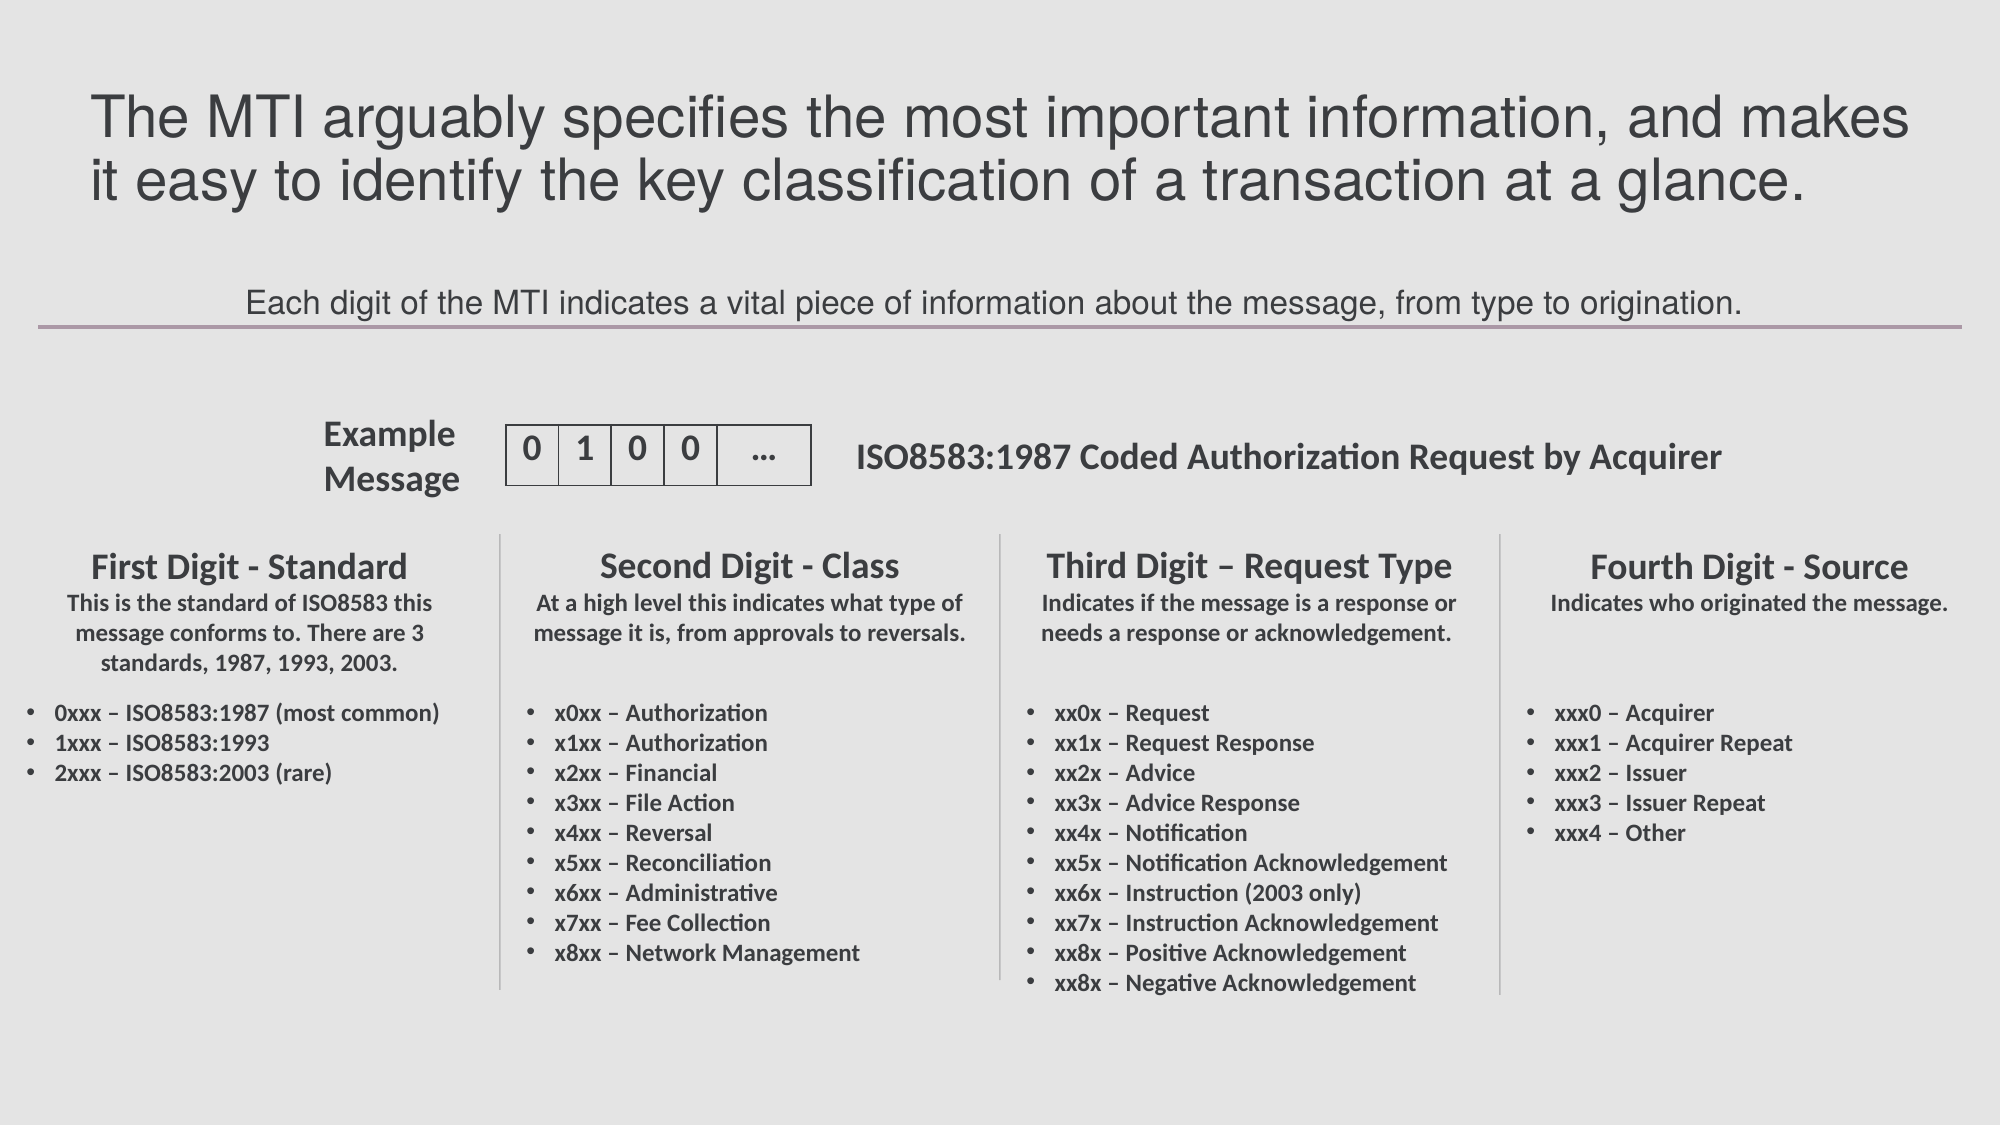

# The MTI arguably specifies the most important information, and makes it easy to identify the key classification of a transaction at a glance.
Each digit of the MTI indicates a vital piece of information about the message, from type to origination.
Example Message
| 0 | 1 | 0 | 0 | … |
| --- | --- | --- | --- | --- |
ISO8583:1987 Coded Authorization Request by Acquirer
First Digit - Standard
This is the standard of ISO8583 this message conforms to. There are 3 standards, 1987, 1993, 2003.
Second Digit - Class
At a high level this indicates what type of message it is, from approvals to reversals.
Third Digit – Request Type
Indicates if the message is a response or needs a response or acknowledgement.
Fourth Digit - Source
Indicates who originated the message.
0xxx – ISO8583:1987 (most common)
1xxx – ISO8583:1993
2xxx – ISO8583:2003 (rare)
x0xx – Authorization
x1xx – Authorization
x2xx – Financial
x3xx – File Action
x4xx – Reversal
x5xx – Reconciliation
x6xx – Administrative
x7xx – Fee Collection
x8xx – Network Management

xx0x – Request
xx1x – Request Response
xx2x – Advice
xx3x – Advice Response
xx4x – Notification
xx5x – Notification Acknowledgement
xx6x – Instruction (2003 only)
xx7x – Instruction Acknowledgement
xx8x – Positive Acknowledgement
xx8x – Negative Acknowledgement

xxx0 – Acquirer
xxx1 – Acquirer Repeat
xxx2 – Issuer
xxx3 – Issuer Repeat
xxx4 – Other